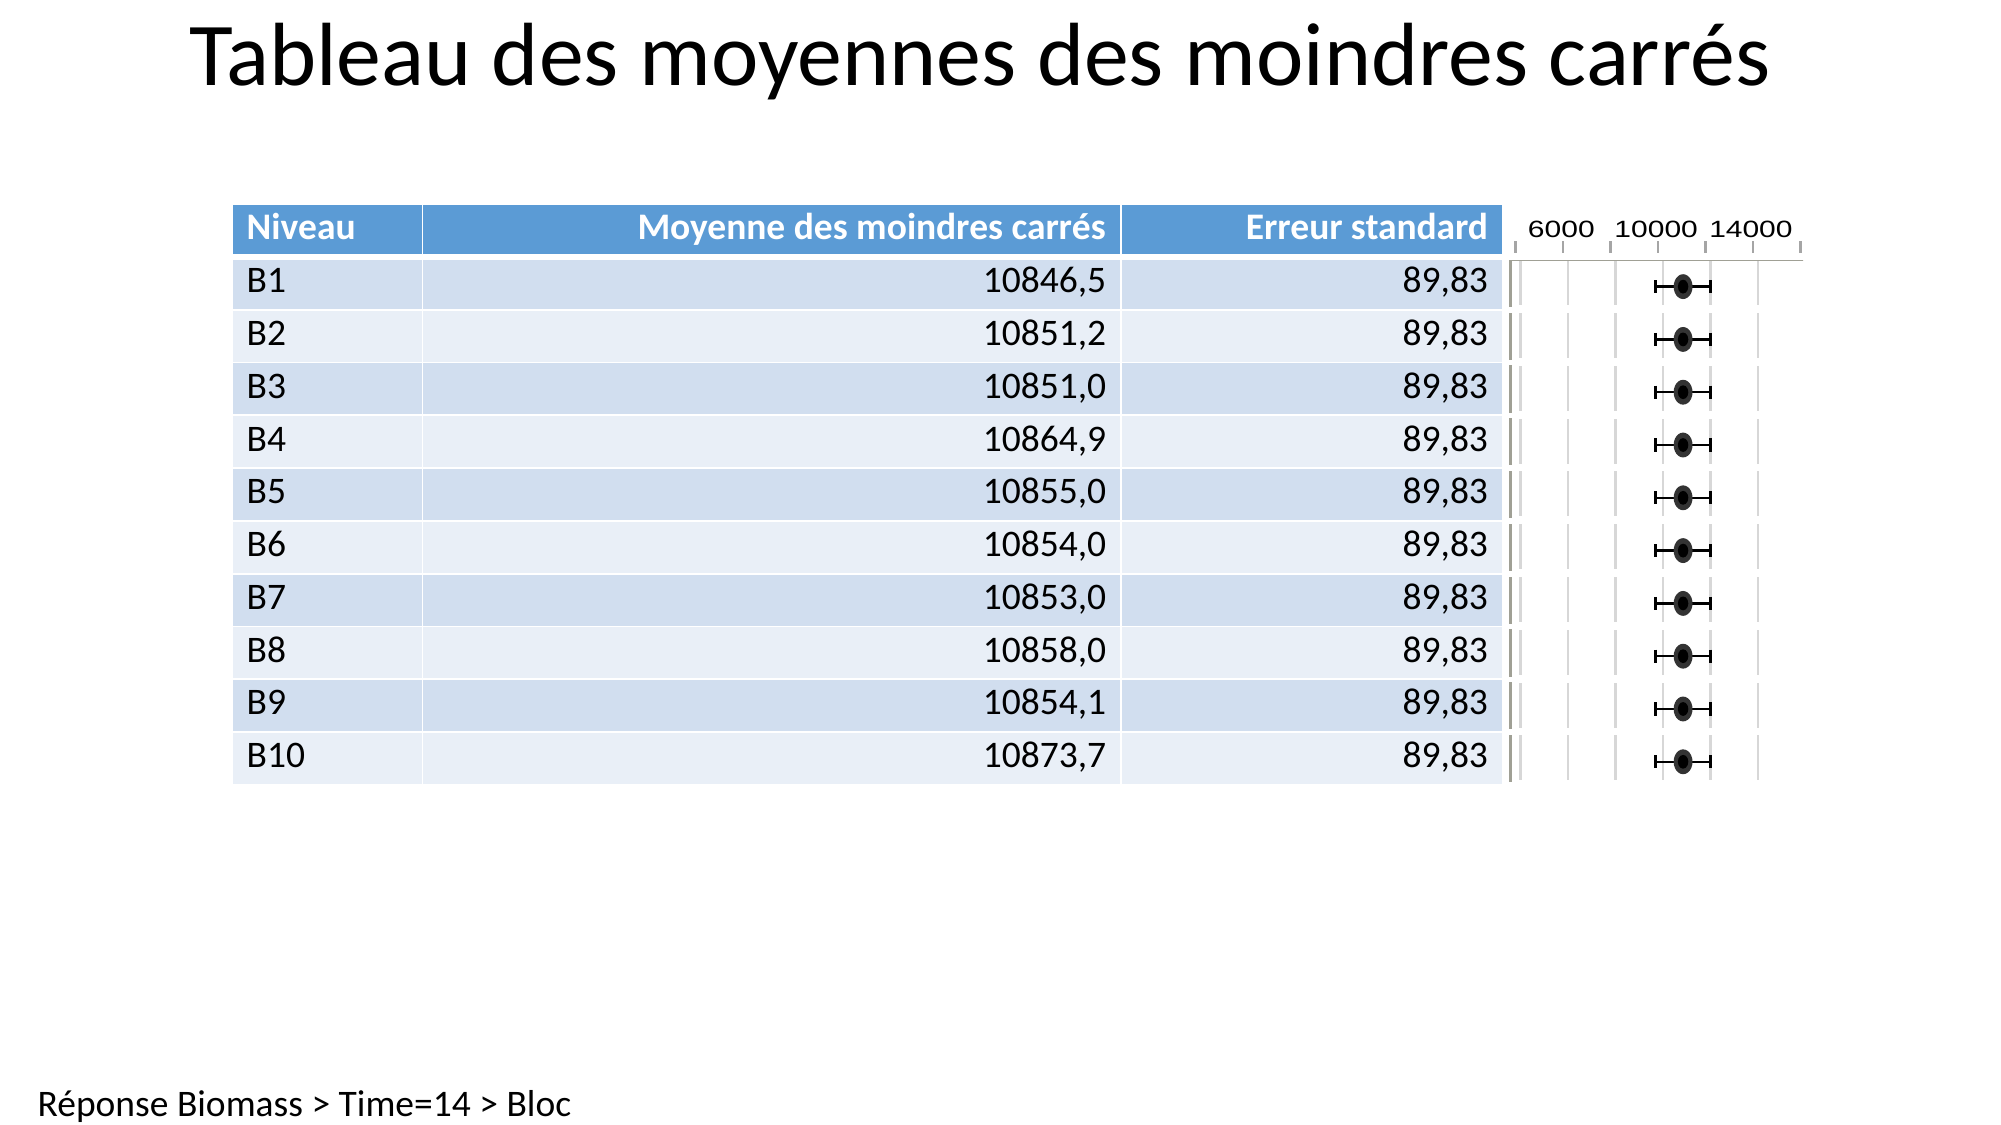

# Tableau des moyennes des moindres carrés
| Niveau | Moyenne des moindres carrés | Erreur standard |  |
| --- | --- | --- | --- |
| B1 | 10846,5 | 89,83 |  |
| B2 | 10851,2 | 89,83 |  |
| B3 | 10851,0 | 89,83 |  |
| B4 | 10864,9 | 89,83 |  |
| B5 | 10855,0 | 89,83 |  |
| B6 | 10854,0 | 89,83 |  |
| B7 | 10853,0 | 89,83 |  |
| B8 | 10858,0 | 89,83 |  |
| B9 | 10854,1 | 89,83 |  |
| B10 | 10873,7 | 89,83 |  |
Réponse Biomass > Time=14 > Bloc